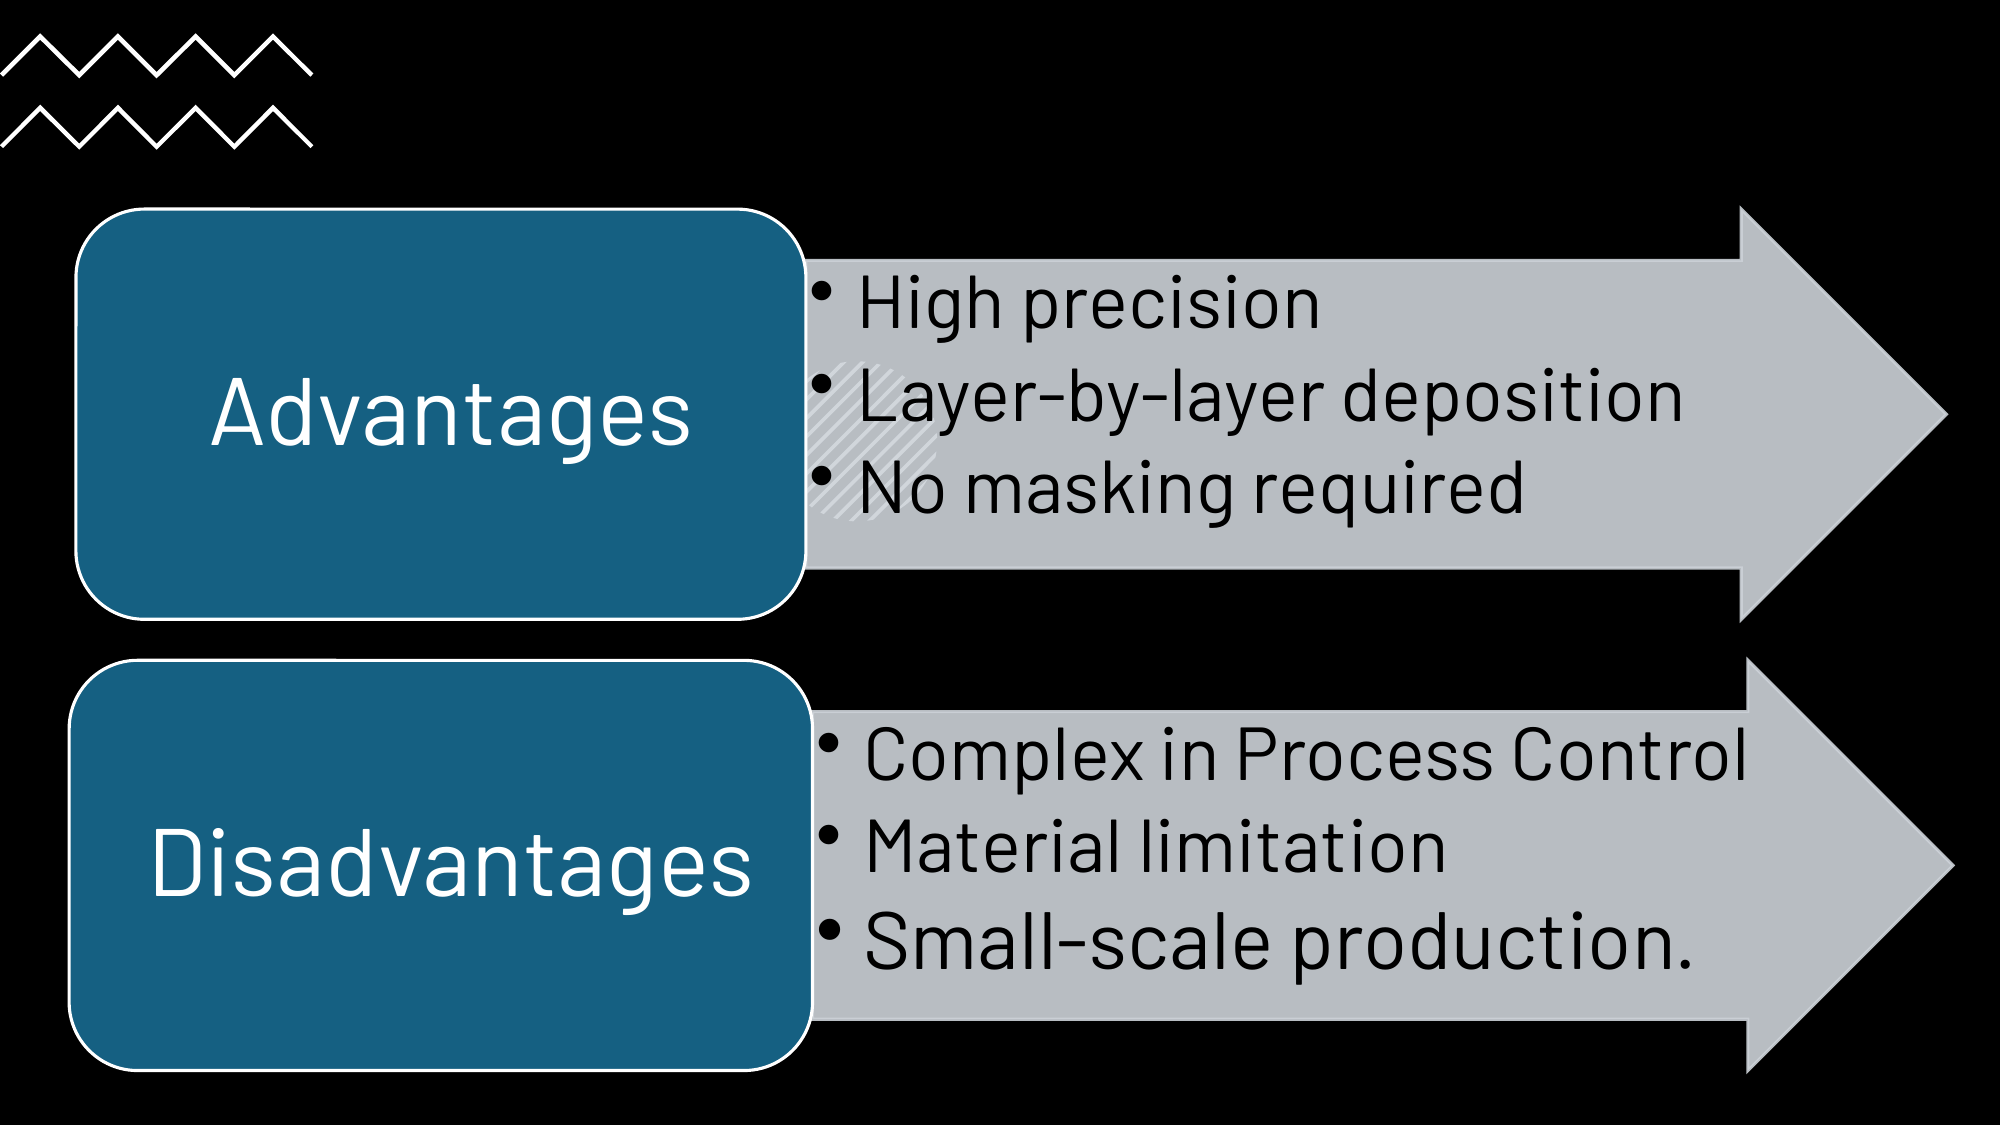

High precision
Layer-by-layer deposition
No masking required
Advantages
Complex in Process Control
Material limitation
Small-scale production.
Disadvantages